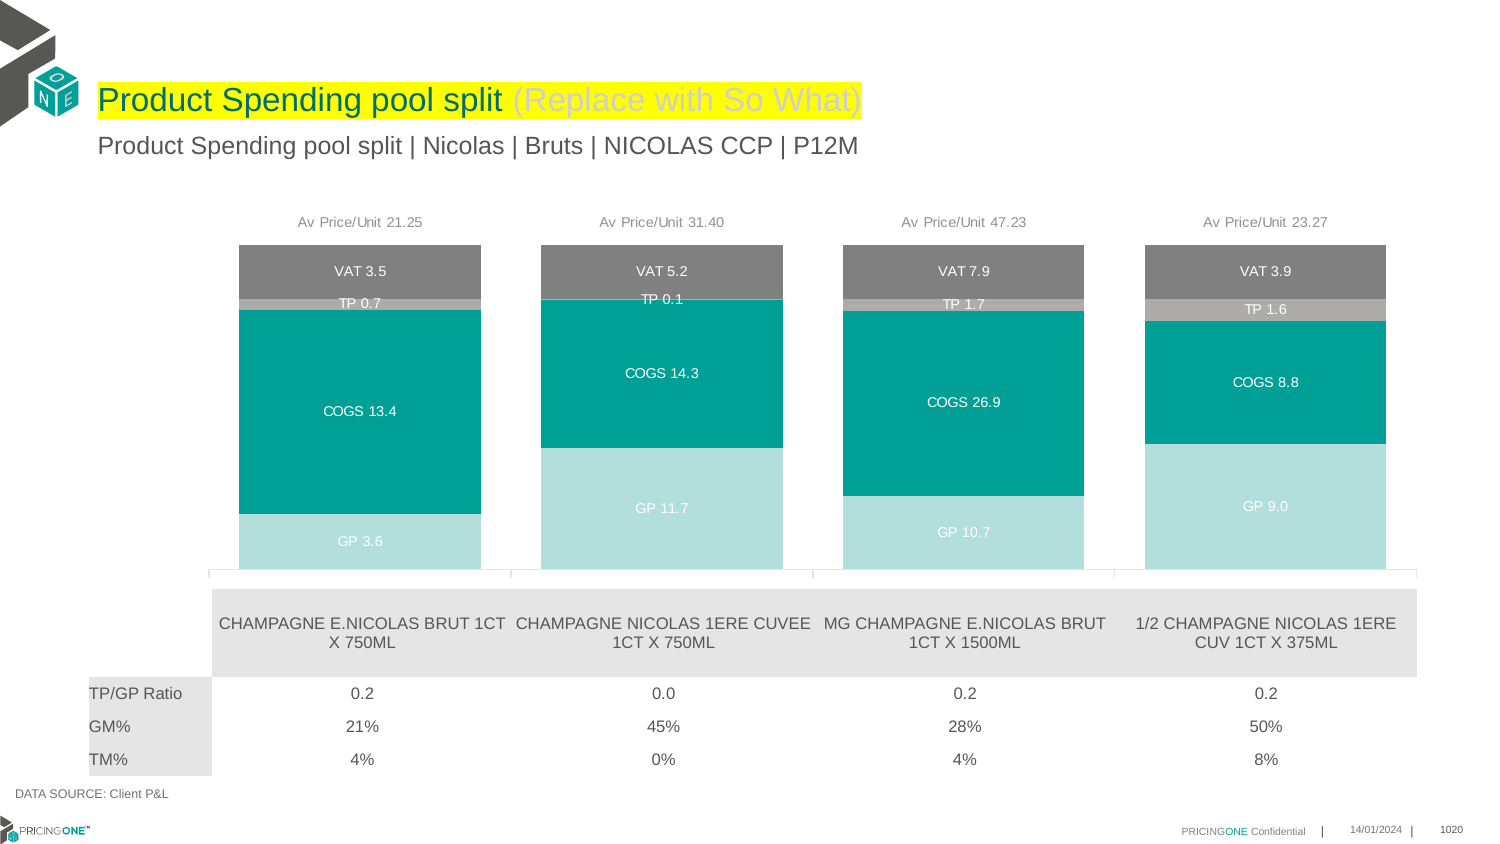

# Product Spending pool split (Replace with So What)
Product Spending pool split | Nicolas | Bruts | NICOLAS CCP | P12M

### Chart

| Category | GP | COGS | TP | VAT |
|---|---|---|---|---|
| Av Price/Unit 21.25 | 3.6134988670970887 | 13.388868595444023 | 0.7075647257075524 | 3.5419864376497365 |
| Av Price/Unit 31.40 | 11.747198466257668 | 14.308320858895705 | 0.11523732106339324 | 5.23415132924335 |
| Av Price/Unit 47.23 | 10.73075172413793 | 26.946465517241382 | 1.6810203065134104 | 7.871647509578546 |
| Av Price/Unit 23.27 | 8.978691176470585 | 8.84285294117647 | 1.5738807189542463 | 3.87908496732026 |
|  | CHAMPAGNE E.NICOLAS BRUT 1CT X 750ML | CHAMPAGNE NICOLAS 1ERE CUVEE 1CT X 750ML | MG CHAMPAGNE E.NICOLAS BRUT 1CT X 1500ML | 1/2 CHAMPAGNE NICOLAS 1ERE CUV 1CT X 375ML |
| --- | --- | --- | --- | --- |
| TP/GP Ratio | 0.2 | 0.0 | 0.2 | 0.2 |
| GM% | 21% | 45% | 28% | 50% |
| TM% | 4% | 0% | 4% | 8% |
DATA SOURCE: Client P&L

14/01/2024
1020